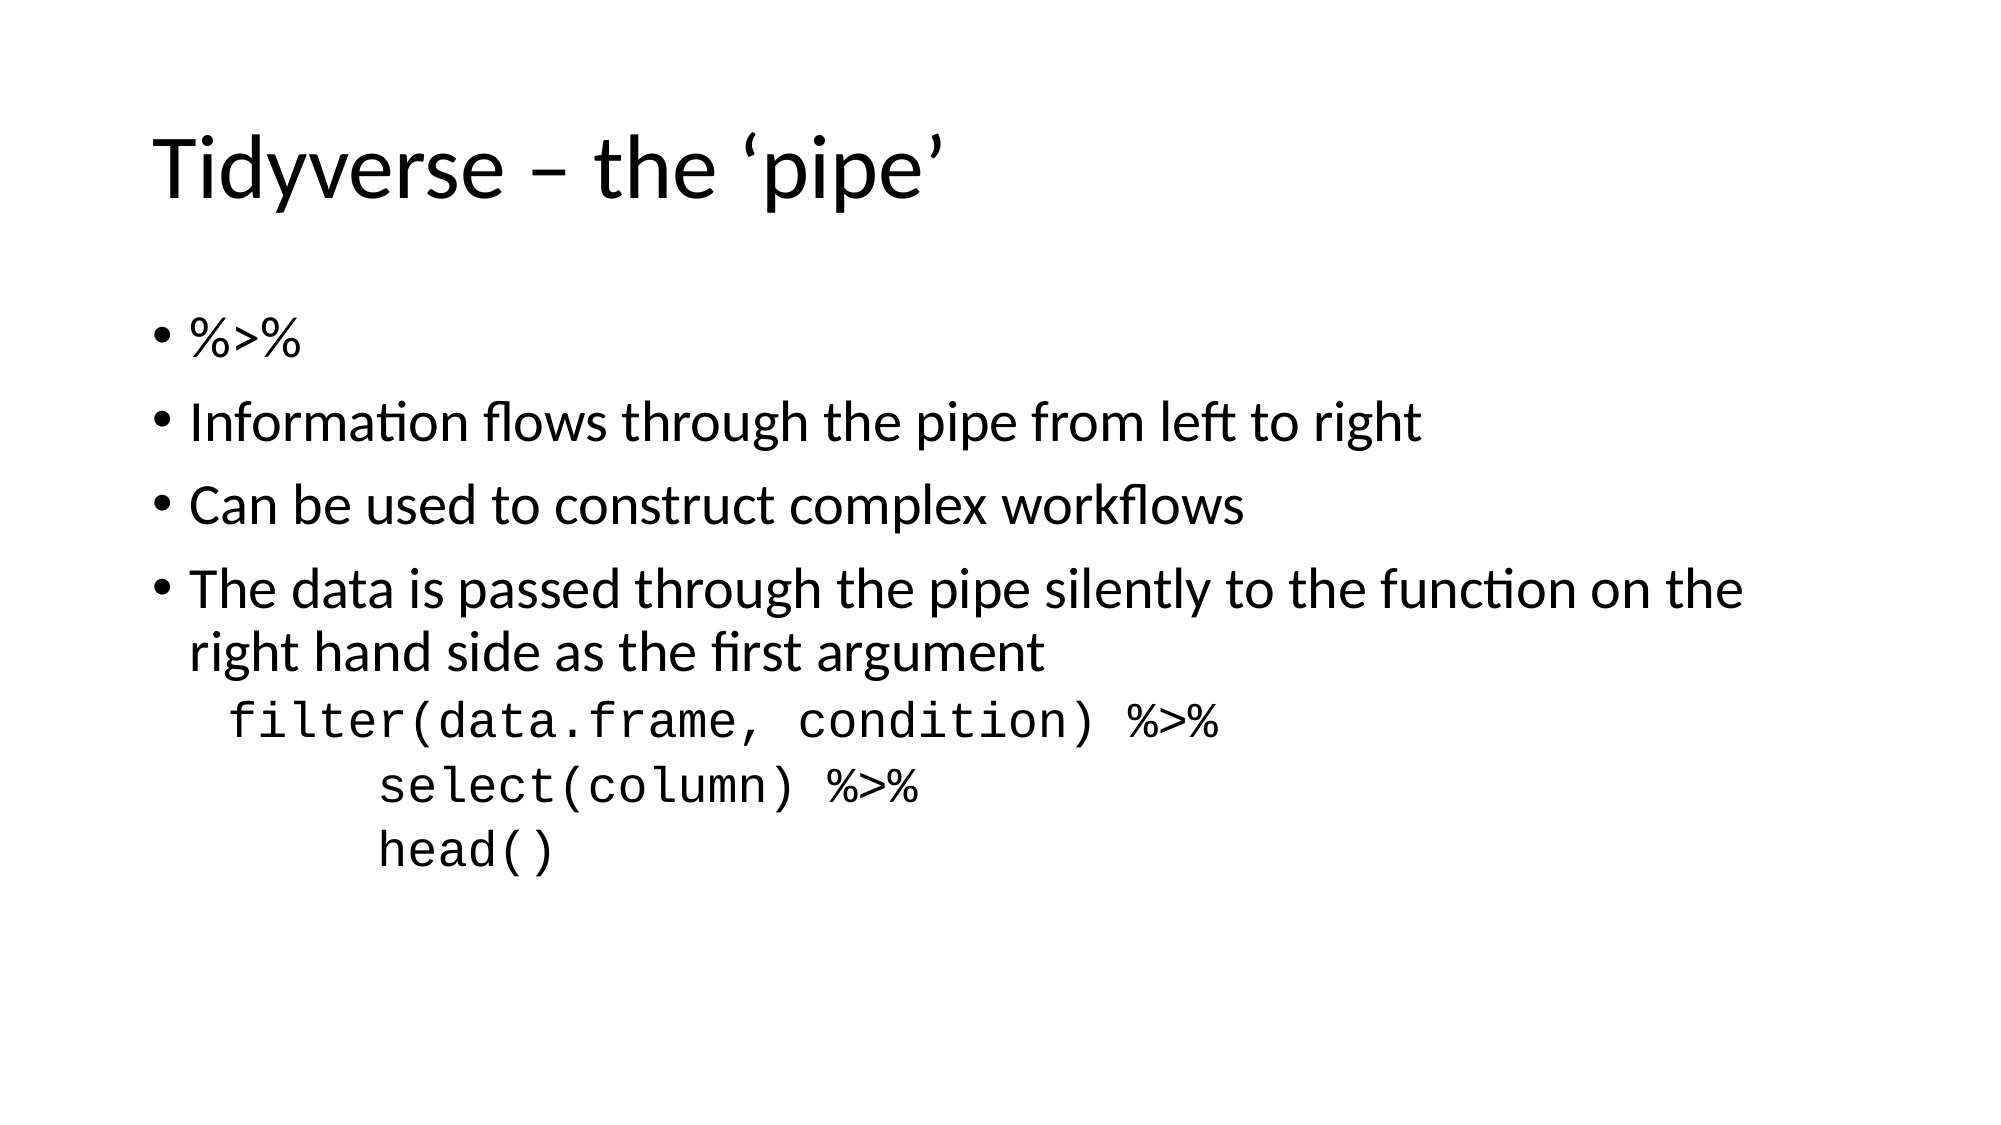

# Tidyverse – the ‘pipe’
%>%
Information flows through the pipe from left to right
Can be used to construct complex workflows
The data is passed through the pipe silently to the function on the right hand side as the first argument
filter(data.frame, condition) %>%
	select(column) %>%
	head()